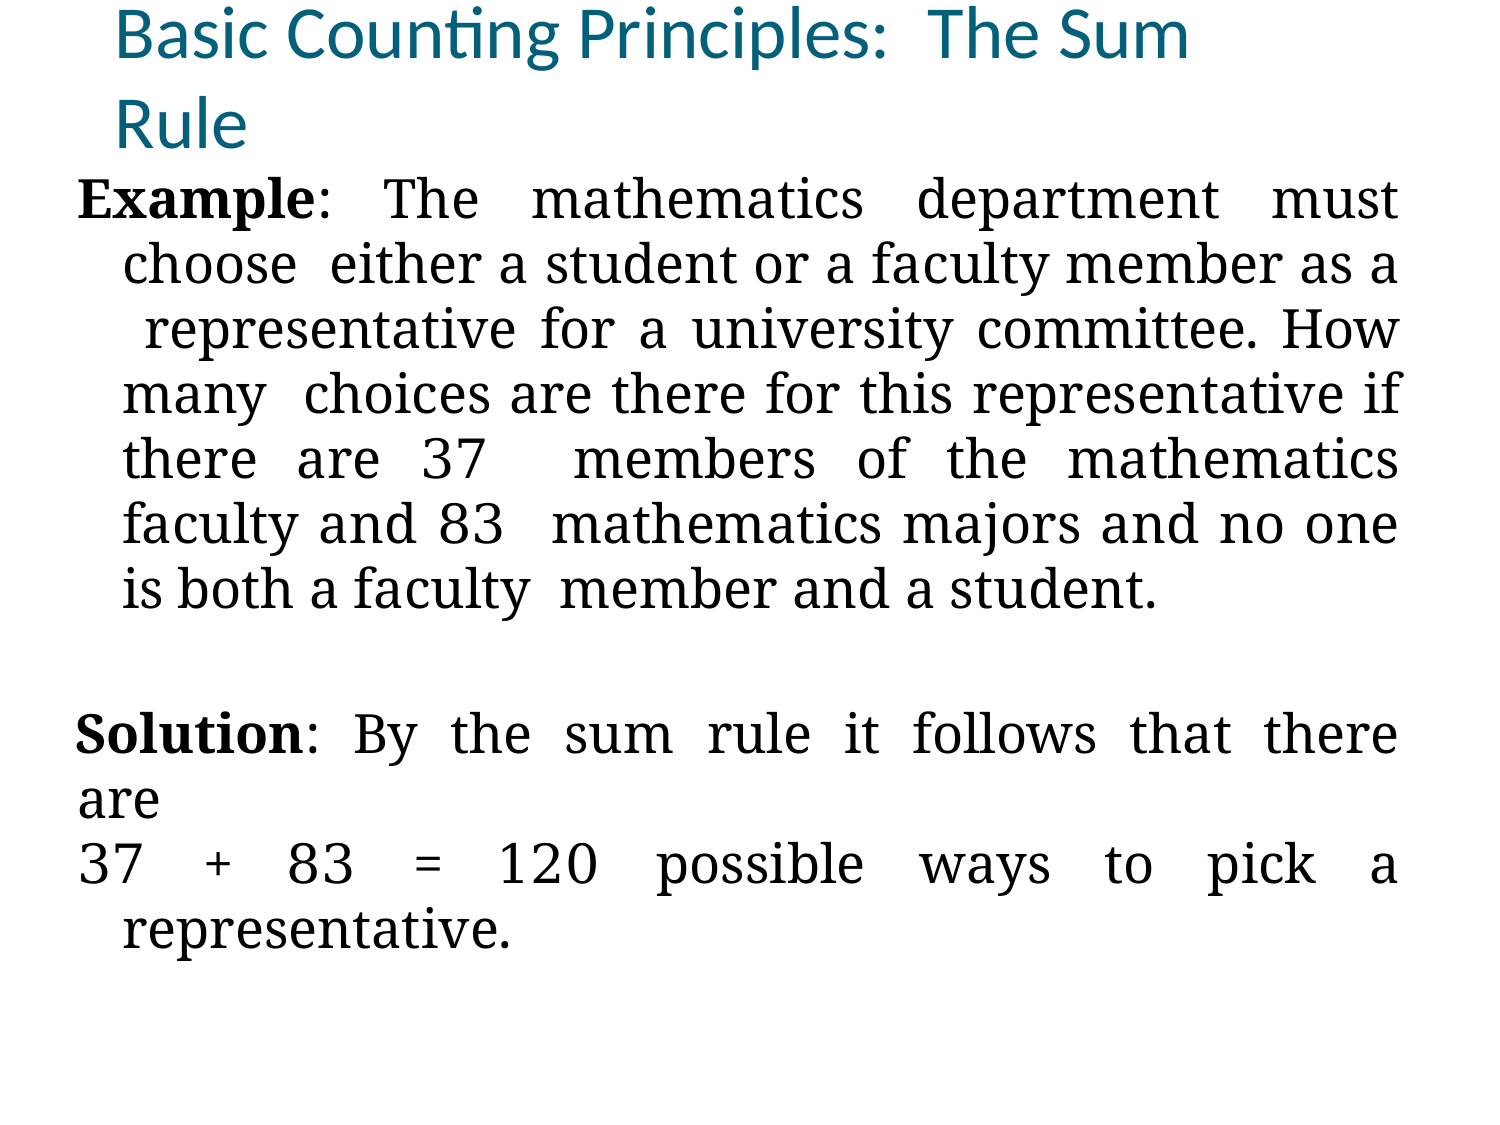

# Basic Counting Principles:	The Sum Rule
Example: The mathematics department must choose  either a student or a faculty member as a  representative for a university committee. How many  choices are there for this representative if there are 37  members of the mathematics faculty and 83  mathematics majors and no one is both a faculty  member and a student.

Solution: By the sum rule it follows that there are
37 + 83 = 120 possible ways to pick a representative.